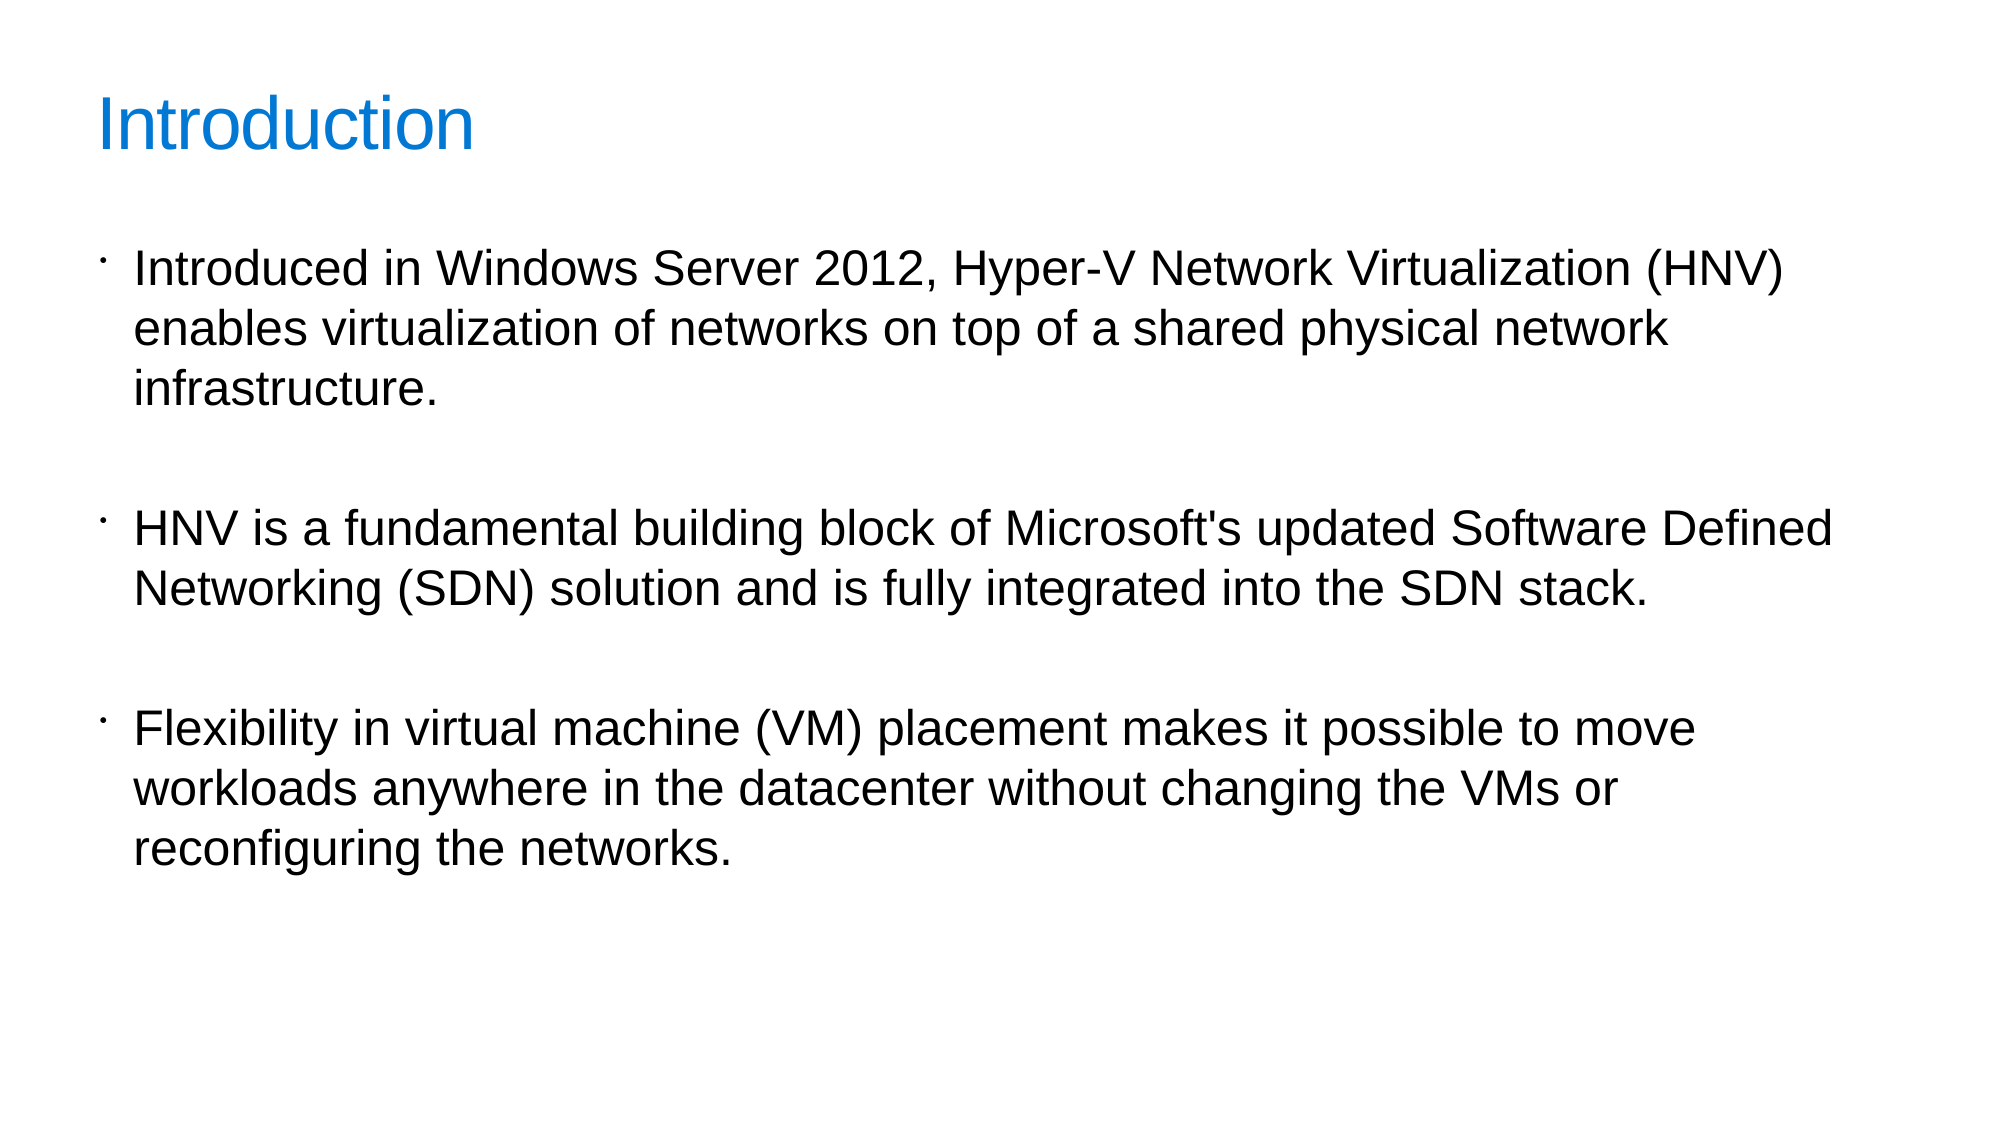

# Introduction
Introduced in Windows Server 2012, Hyper-V Network Virtualization (HNV) enables virtualization of networks on top of a shared physical network infrastructure.

HNV is a fundamental building block of Microsoft's updated Software Defined Networking (SDN) solution and is fully integrated into the SDN stack.

Flexibility in virtual machine (VM) placement makes it possible to move workloads anywhere in the datacenter without changing the VMs or reconfiguring the networks.